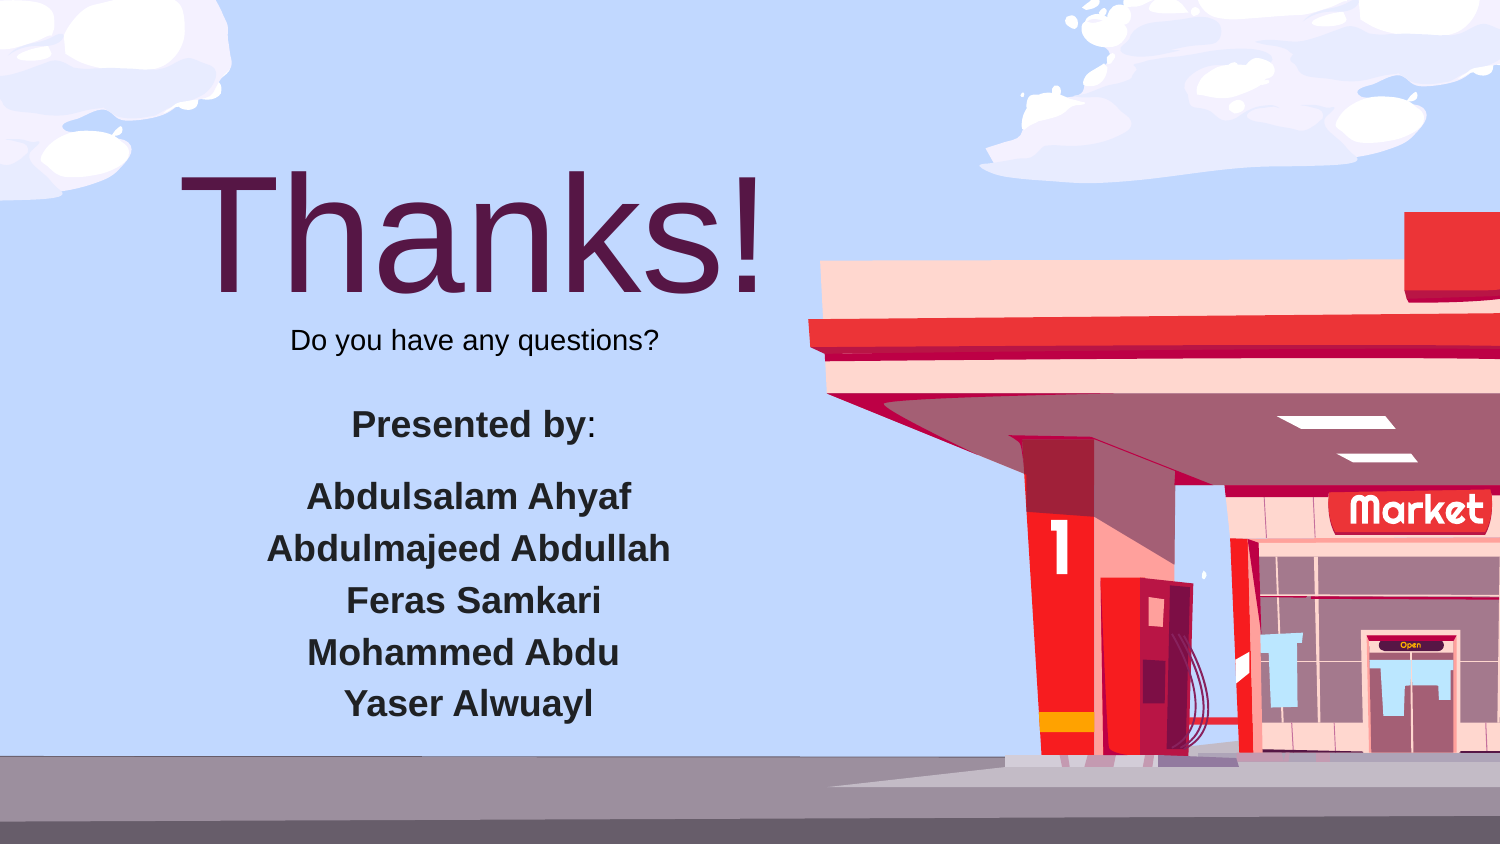

# Thanks!
Do you have any questions?

Presented by:
Abdulsalam Ahyaf
Abdulmajeed Abdullah
Feras Samkari
Mohammed Abdu
Yaser Alwuayl